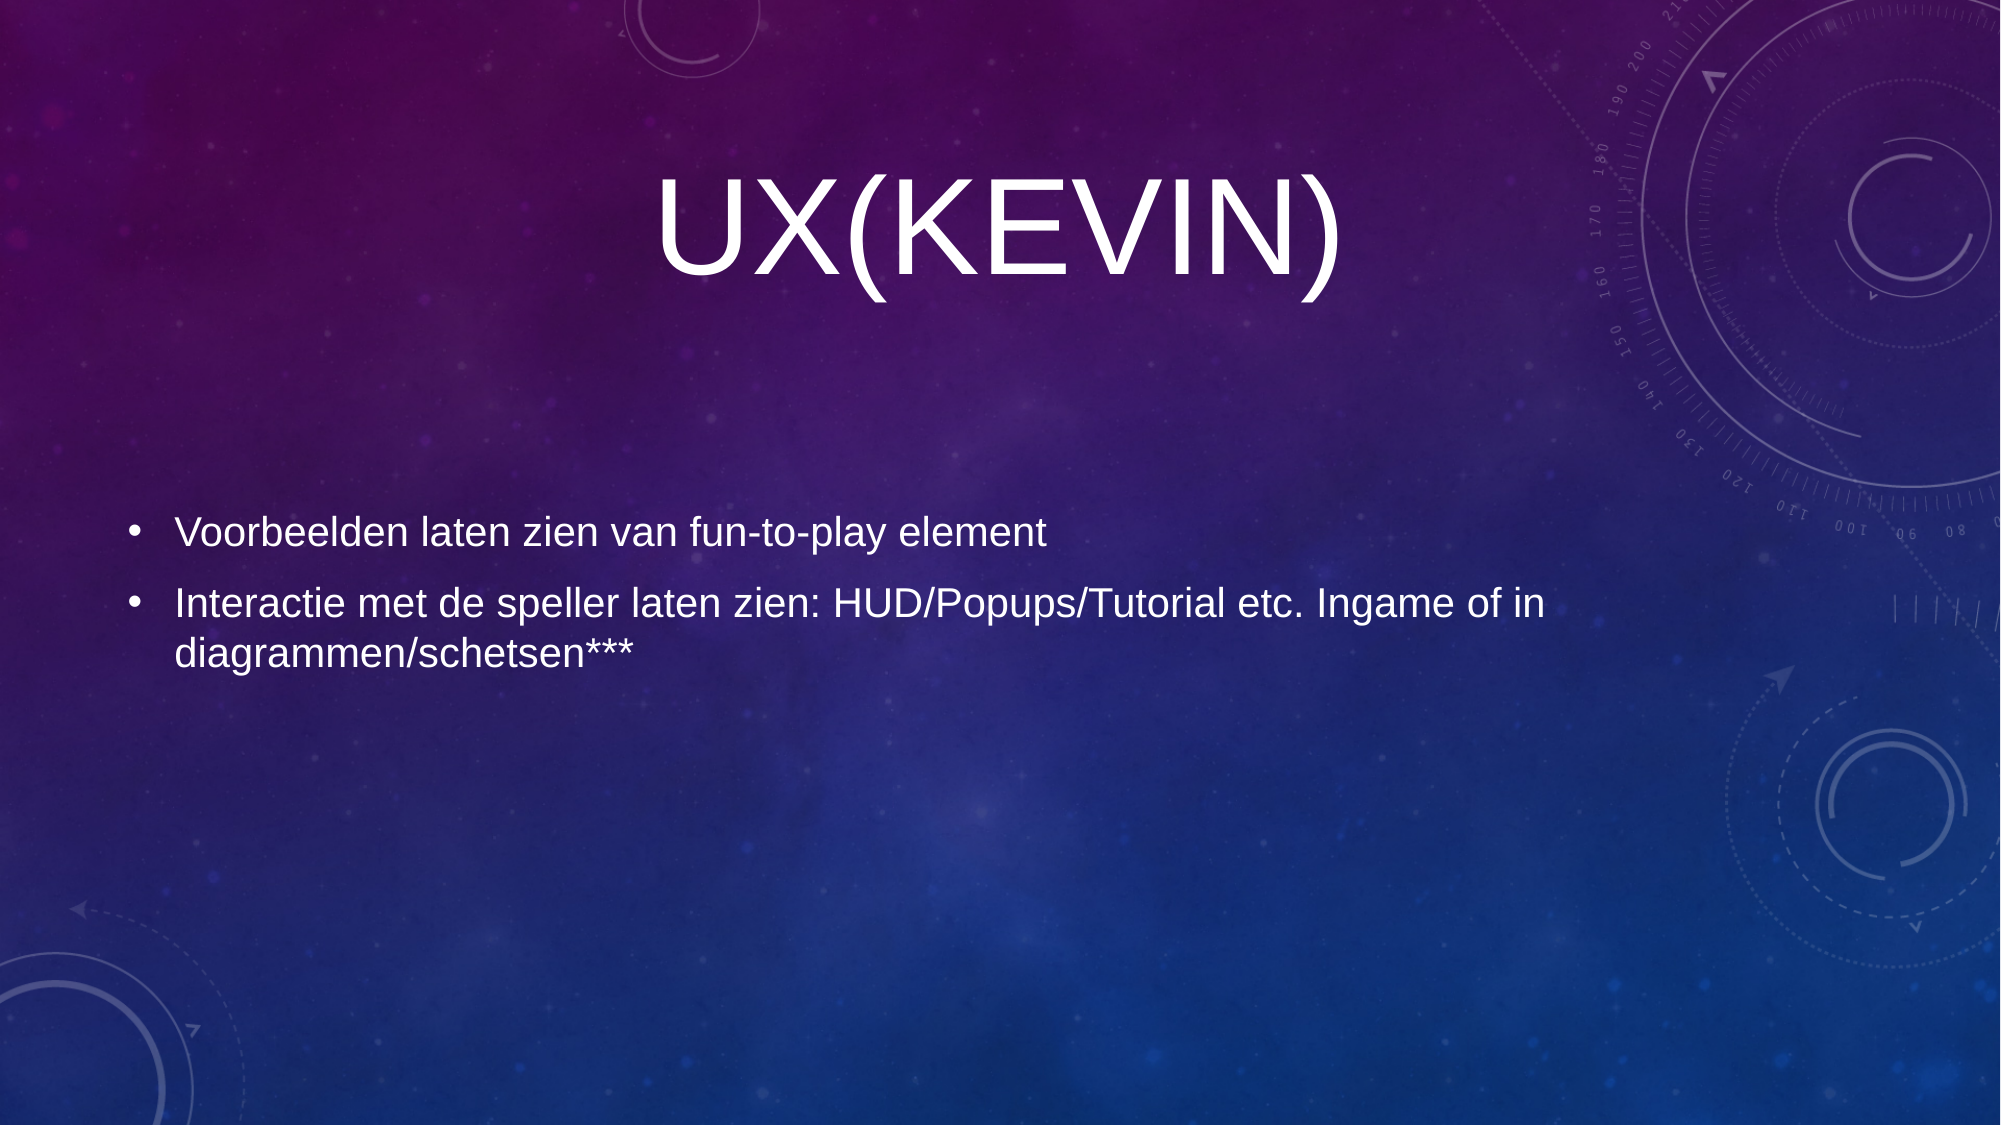

# UX(kevin)
Voorbeelden laten zien van fun-to-play element
Interactie met de speller laten zien: HUD/Popups/Tutorial etc. Ingame of in diagrammen/schetsen***